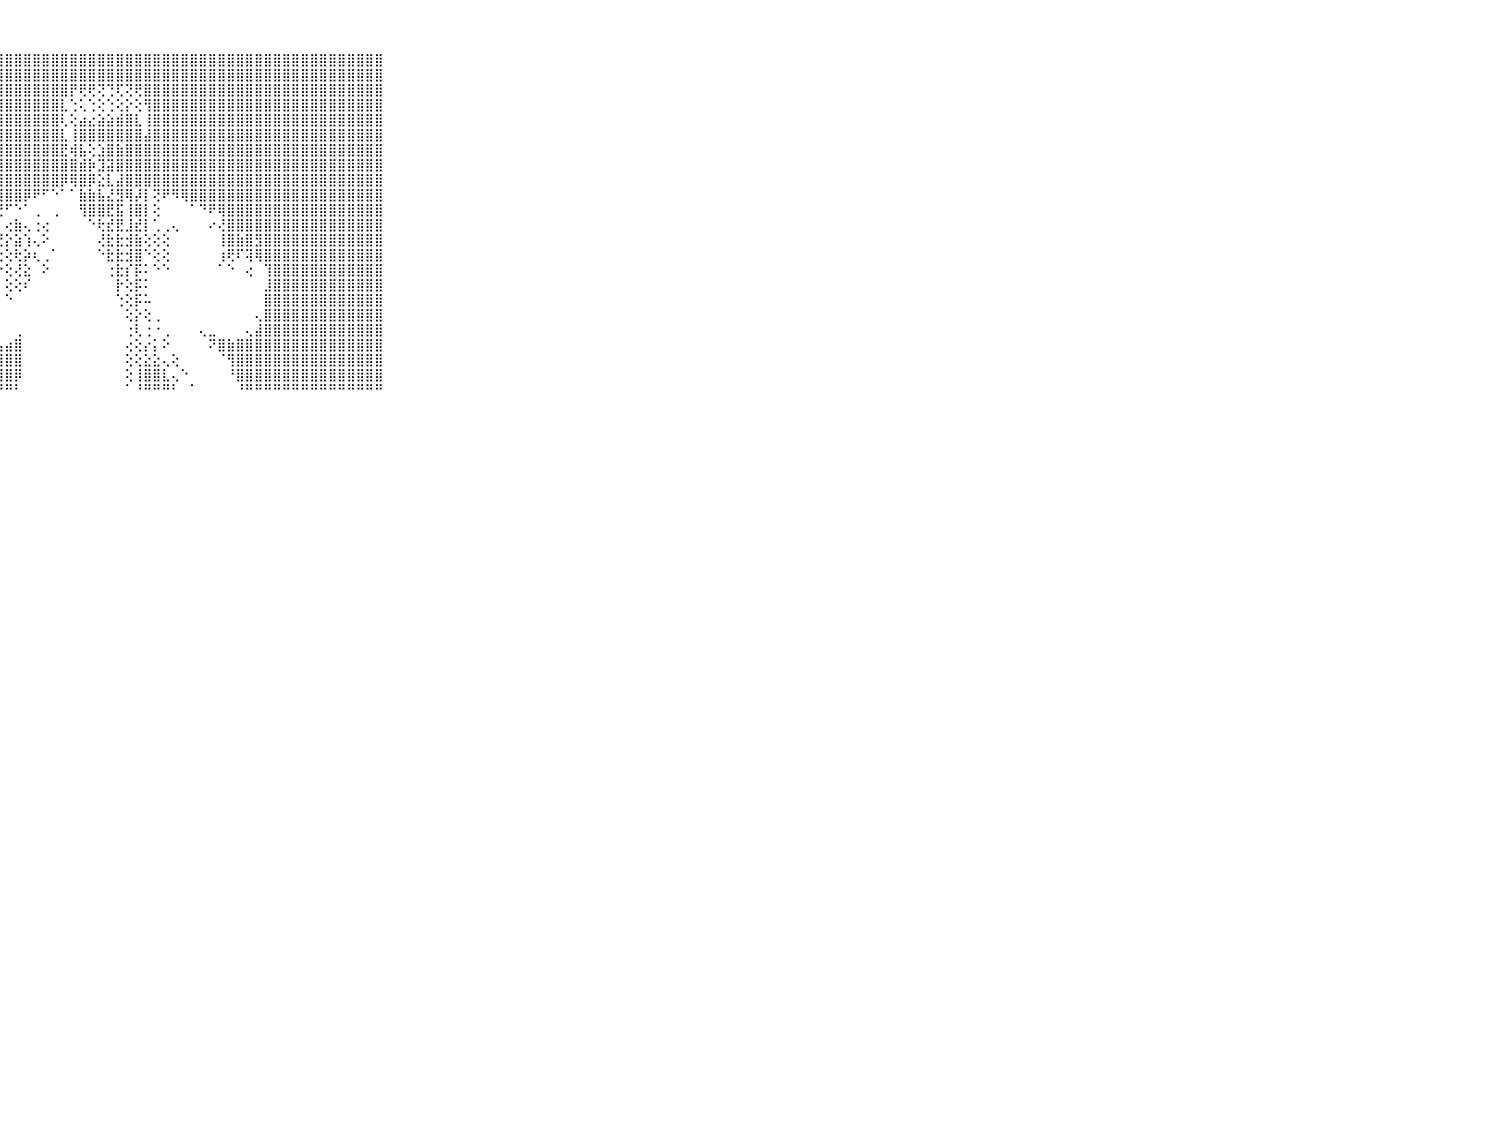

⠀⠀⠀⠀⠀⠀⠀⠀⠀⠀⠀⣿⣿⣿⣿⣿⣿⣿⣿⣿⣿⣿⣿⣿⣿⣿⣿⣿⣿⣿⣿⣿⣿⣿⣿⣿⣿⣿⣿⣿⣿⣿⣿⣿⣿⣿⣿⣿⣿⣿⣿⣿⣿⣿⣿⣿⣿⣿⣿⣿⣿⣿⣿⣿⣿⣿⣿⣿⣿⠀⠀⠀⠀⠀⠀⠀⠀⠀⠀⠀⠀
⠀⠀⠀⠀⠀⠀⠀⠀⠀⠀⠀⣿⣿⣿⣿⣿⣿⣿⣿⣿⣿⣿⣿⣿⣿⣿⣿⣿⣿⣿⣿⣿⣿⣿⣿⣿⣿⣿⣿⣿⣿⣿⣿⣿⣿⣿⣿⣿⣿⣿⣿⣿⣿⣿⣿⣿⣿⣿⣿⣿⣿⣿⣿⣿⣿⣿⣿⣿⣿⠀⠀⠀⠀⠀⠀⠀⠀⠀⠀⠀⠀
⠀⠀⠀⠀⠀⠀⠀⠀⠀⠀⠀⣿⣿⣿⣿⣿⣿⣿⣿⣿⣿⣿⣿⣿⣿⣿⣿⣿⣿⣿⣿⣿⣿⣿⣿⡟⢟⢟⢝⢙⢏⢝⢟⣿⣿⣿⣿⣿⣿⣿⣿⣿⣿⣿⣿⣿⣿⣿⣿⣿⣿⣿⣿⣿⣿⣿⣿⣿⣿⠀⠀⠀⠀⠀⠀⠀⠀⠀⠀⠀⠀
⠀⠀⠀⠀⠀⠀⠀⠀⠀⠀⠀⣿⣿⣿⣿⣿⣿⣿⣿⣿⣿⣿⣿⣿⣿⣿⣿⣿⣿⣿⣿⣿⣿⣿⣇⢑⢅⢑⢕⢑⢕⡕⢕⢻⣿⣿⣿⣿⣿⣿⣿⣿⣿⣿⣿⣿⣿⣿⣿⣿⣿⣿⣿⣿⣿⣿⣿⣿⣿⠀⠀⠀⠀⠀⠀⠀⠀⠀⠀⠀⠀
⠀⠀⠀⠀⠀⠀⠀⠀⠀⠀⠀⣿⣿⣿⣿⣿⣿⣿⣿⣿⣿⣿⣿⣿⣿⣿⣿⣿⣿⣿⣿⣿⣿⣿⢇⢕⣴⣔⣵⣵⣾⣿⣇⢸⣿⣿⣿⣿⣿⣿⣿⣿⣿⣿⣿⣿⣿⣿⣿⣿⣿⣿⣿⣿⣿⣿⣿⣿⣿⠀⠀⠀⠀⠀⠀⠀⠀⠀⠀⠀⠀
⠀⠀⠀⠀⠀⠀⠀⠀⠀⠀⠀⣿⣿⣿⣿⣿⣿⣿⣿⣿⣿⣿⣿⣿⣿⣿⣿⣿⣿⣿⣿⣿⣿⣿⣇⢸⣿⣿⣿⣿⣿⣿⣿⣼⣿⣿⣿⣿⣿⣿⣿⣿⣿⣿⣿⣿⣿⣿⣿⣿⣿⣿⣿⣿⣿⣿⣿⣿⣿⠀⠀⠀⠀⠀⠀⠀⠀⠀⠀⠀⠀
⠀⠀⠀⠀⠀⠀⠀⠀⠀⠀⠀⣿⣿⣿⣿⣿⣿⣿⣿⣿⣿⣿⣿⣿⣿⣿⣿⣿⣿⣿⣿⣿⣿⣿⣟⢾⣧⢕⣱⣿⣷⣿⣿⣿⣿⣿⣿⣿⣿⣿⣿⣿⣿⣿⣿⣿⣿⣿⣿⣿⣿⣿⣿⣿⣿⣿⣿⣿⣿⠀⠀⠀⠀⠀⠀⠀⠀⠀⠀⠀⠀
⠀⠀⠀⠀⠀⠀⠀⠀⠀⠀⠀⣿⣿⣿⣿⣿⣿⣿⣿⣿⣿⣿⣿⣿⣿⣿⣿⣿⣿⣿⣿⣿⣿⣿⣿⣿⣾⡷⣹⣽⣿⣿⣿⣿⣿⣿⣿⣿⣿⣿⣿⣿⣿⣿⣿⣿⣿⣿⣿⣿⣿⣿⣿⣿⣿⣿⣿⣿⣿⠀⠀⠀⠀⠀⠀⠀⠀⠀⠀⠀⠀
⠀⠀⠀⠀⠀⠀⠀⠀⠀⠀⠀⣿⣿⣿⣿⣿⣿⣿⣿⣿⣿⣿⣿⣿⣿⣿⣿⣿⣿⣿⣿⣿⣿⣿⡿⢿⣿⡿⣕⣇⣼⣿⣿⣿⣿⣿⣿⣿⣿⣿⣿⣿⣿⣿⣿⣿⣿⣿⣿⣿⣿⣿⣿⣿⣿⣿⣿⣿⣿⠀⠀⠀⠀⠀⠀⠀⠀⠀⠀⠀⠀
⠀⠀⠀⠀⠀⠀⠀⠀⠀⠀⠀⣿⣿⣿⣿⣿⣿⣿⣿⣿⣿⣿⣿⣿⣿⣿⣿⣿⣿⣿⡿⠟⠋⠑⠁⠁⣷⣷⣧⣜⣻⢿⡼⡇⢝⠟⠻⢿⣿⣿⣿⣿⣿⣿⣿⣿⣿⣿⣿⣿⣿⣿⣿⣿⣿⣿⣿⣿⣿⠀⠀⠀⠀⠀⠀⠀⠀⠀⠀⠀⠀
⠀⠀⠀⠀⠀⠀⠀⠀⠀⠀⠀⣿⣿⣿⣿⣿⣿⣿⣿⣿⣿⣿⣿⣿⣿⣿⡿⢟⠋⠑⠁⢀⠀⢀⠀⠀⢻⣿⣿⣟⣯⢸⣿⡇⢕⠀⠀⠀⠁⠙⠟⢿⣿⣿⣿⣿⣿⣿⣿⣿⣿⣿⣿⣿⣿⣿⣿⣿⣿⠀⠀⠀⠀⠀⠀⠀⠀⠀⠀⠀⠀
⠀⠀⠀⠀⠀⠀⠀⠀⠀⠀⠀⣿⣿⣿⣿⣿⣿⣿⣿⣿⣿⣿⣿⣿⣿⣿⡇⠁⢔⣷⢄⢐⢔⠀⠀⠀⠀⠑⢗⣞⣟⣸⣞⡇⢁⢀⢄⠀⠀⠀⠔⢜⣿⣿⣿⣿⣿⣿⣿⣿⣿⣿⣿⣿⣿⣿⣿⣿⣿⠀⠀⠀⠀⠀⠀⠀⠀⠀⠀⠀⠀
⠀⠀⠀⠀⠀⠀⠀⠀⠀⠀⠀⣿⣿⣿⣿⣿⣿⣿⣿⣿⣿⣿⣿⣿⣿⣿⢧⢝⡕⣵⢱⢄⠕⠀⠀⠀⠀⠀⢜⣗⣗⣺⣷⢕⢕⢕⠀⠀⠀⠀⠀⢸⣿⣷⣿⣻⣿⣿⣿⣿⣿⣿⣿⣿⣿⣿⣿⣿⣿⠀⠀⠀⠀⠀⠀⠀⠀⠀⠀⠀⠀
⠀⠀⠀⠀⠀⠀⠀⠀⠀⠀⠀⣿⣿⣿⣿⣿⣿⣿⣿⣿⣿⣿⣿⣿⣿⣿⣗⢕⢕⢗⡵⢆⢀⠁⠀⠀⠀⠀⠑⣗⣗⣺⣿⠑⢕⢕⠀⠀⠀⠀⠀⢰⢟⠏⢽⢿⣿⣿⣿⣿⣿⣿⣿⣿⣿⣿⣿⣿⣿⠀⠀⠀⠀⠀⠀⠀⠀⠀⠀⠀⠀
⠀⠀⠀⠀⠀⠀⠀⠀⠀⠀⠀⣿⣿⣿⣿⣿⣿⣿⣿⣿⣿⣿⣿⣿⣿⣿⢟⡕⢕⢜⣕⠀⠕⠀⠀⠀⠀⠀⠀⢐⣗⡎⡯⠅⠑⠑⠀⠀⠀⠀⠀⠁⠑⠀⢔⠀⢹⣿⣿⣿⣿⣿⣿⣿⣿⣿⣿⣿⣿⠀⠀⠀⠀⠀⠀⠀⠀⠀⠀⠀⠀
⠀⠀⠀⠀⠀⠀⠀⠀⠀⠀⠀⣿⣿⣿⣿⣿⣿⣿⣿⣿⣿⣿⣿⣿⣿⢏⢜⠁⢕⢕⠎⠀⠀⠀⠀⠀⠀⠀⠀⠀⡗⢕⡯⠅⠀⠀⠀⠀⠀⠀⠀⠀⠀⠀⠀⠀⣸⣿⣿⣿⣿⣿⣿⣿⣿⣿⣿⣿⣿⠀⠀⠀⠀⠀⠀⠀⠀⠀⠀⠀⠀
⠀⠀⠀⠀⠀⠀⠀⠀⠀⠀⠀⣿⣿⣿⣿⣿⣿⣿⣿⣿⣿⣿⣿⣿⢇⢕⡕⠀⠑⠀⠀⠀⠀⠀⠀⠀⠀⠀⠀⠀⢑⢕⡯⠥⠀⠀⠀⠀⠀⠀⠀⠀⠀⠀⠀⠀⣿⣿⣿⣿⣿⣿⣿⣿⣿⣿⣿⣿⣿⠀⠀⠀⠀⠀⠀⠀⠀⠀⠀⠀⠀
⠀⠀⠀⠀⠀⠀⠀⠀⠀⠀⠀⣿⣿⣿⣿⣿⣿⣿⣿⣿⣿⣿⣿⠏⠁⠘⠁⠀⠀⠀⠀⠀⠀⠀⠀⠀⠀⠀⠀⠀⠀⢕⡕⢕⢀⠀⠀⠀⠀⠀⠀⠀⠀⠀⠀⢄⣿⣿⣿⣿⣿⣿⣿⣿⣿⣿⣿⣿⣿⠀⠀⠀⠀⠀⠀⠀⠀⠀⠀⠀⠀
⠀⠀⠀⠀⠀⠀⠀⠀⠀⠀⠀⣿⣿⣿⣿⣿⣿⣿⣿⣿⣿⣿⣿⣇⠀⠀⠀⠀⠀⢀⠀⠀⠀⠀⠀⠀⠀⠀⠀⠀⠀⢐⢇⢐⠐⢀⠀⠀⠀⢄⣀⠀⠀⠀⢄⣼⣿⣿⣿⣿⣿⣿⣿⣿⣿⣿⣿⣿⣿⠀⠀⠀⠀⠀⠀⠀⠀⠀⠀⠀⠀
⠀⠀⠀⠀⠀⠀⠀⠀⠀⠀⠀⣿⣿⣿⣿⣿⣿⣿⣿⣿⣿⣿⣿⣿⣧⣄⣀⣠⣴⣿⠀⠀⠀⠀⠀⠀⠀⠀⠀⠀⠀⢔⢕⡔⡅⠕⠀⠀⠀⠀⠝⣿⣷⣿⣿⣿⣿⣿⣿⣿⣿⣿⣿⣿⣿⣿⣿⣿⣿⠀⠀⠀⠀⠀⠀⠀⠀⠀⠀⠀⠀
⠀⠀⠀⠀⠀⠀⠀⠀⠀⠀⠀⣿⣿⣿⣿⣿⣿⣿⣿⣿⣿⣿⣿⣿⣿⣿⣿⣿⣿⣿⠀⠀⠀⠀⠀⠀⠀⠀⠀⠀⠀⢕⢕⣕⣕⢄⢕⠀⠀⠀⠀⠈⢻⣿⣿⣿⣿⣿⣿⣿⣿⣿⣿⣿⣿⣿⣿⣿⣿⠀⠀⠀⠀⠀⠀⠀⠀⠀⠀⠀⠀
⠀⠀⠀⠀⠀⠀⠀⠀⠀⠀⠀⣿⣿⣿⣿⣿⣿⣿⣿⣿⣿⣿⣿⣿⣿⣿⣿⣿⣿⡿⠀⠀⠀⠀⠀⠀⠀⠀⠀⠀⠀⢕⢸⣿⣿⣇⢄⠑⠀⠀⠀⠀⠘⣿⣿⣿⣿⣿⣿⣿⣿⣿⣿⣿⣿⣿⣿⣿⣿⠀⠀⠀⠀⠀⠀⠀⠀⠀⠀⠀⠀
⠀⠀⠀⠀⠀⠀⠀⠀⠀⠀⠀⠛⠛⠛⠛⠛⠛⠛⠛⠛⠛⠛⠛⠛⠛⠛⠛⠛⠛⠃⠀⠀⠀⠀⠀⠀⠀⠀⠀⠀⠀⠁⠘⠛⠛⠛⠃⠀⠁⠀⠀⠀⠀⠘⠛⠛⠛⠛⠛⠛⠛⠛⠛⠛⠛⠛⠛⠛⠛⠀⠀⠀⠀⠀⠀⠀⠀⠀⠀⠀⠀